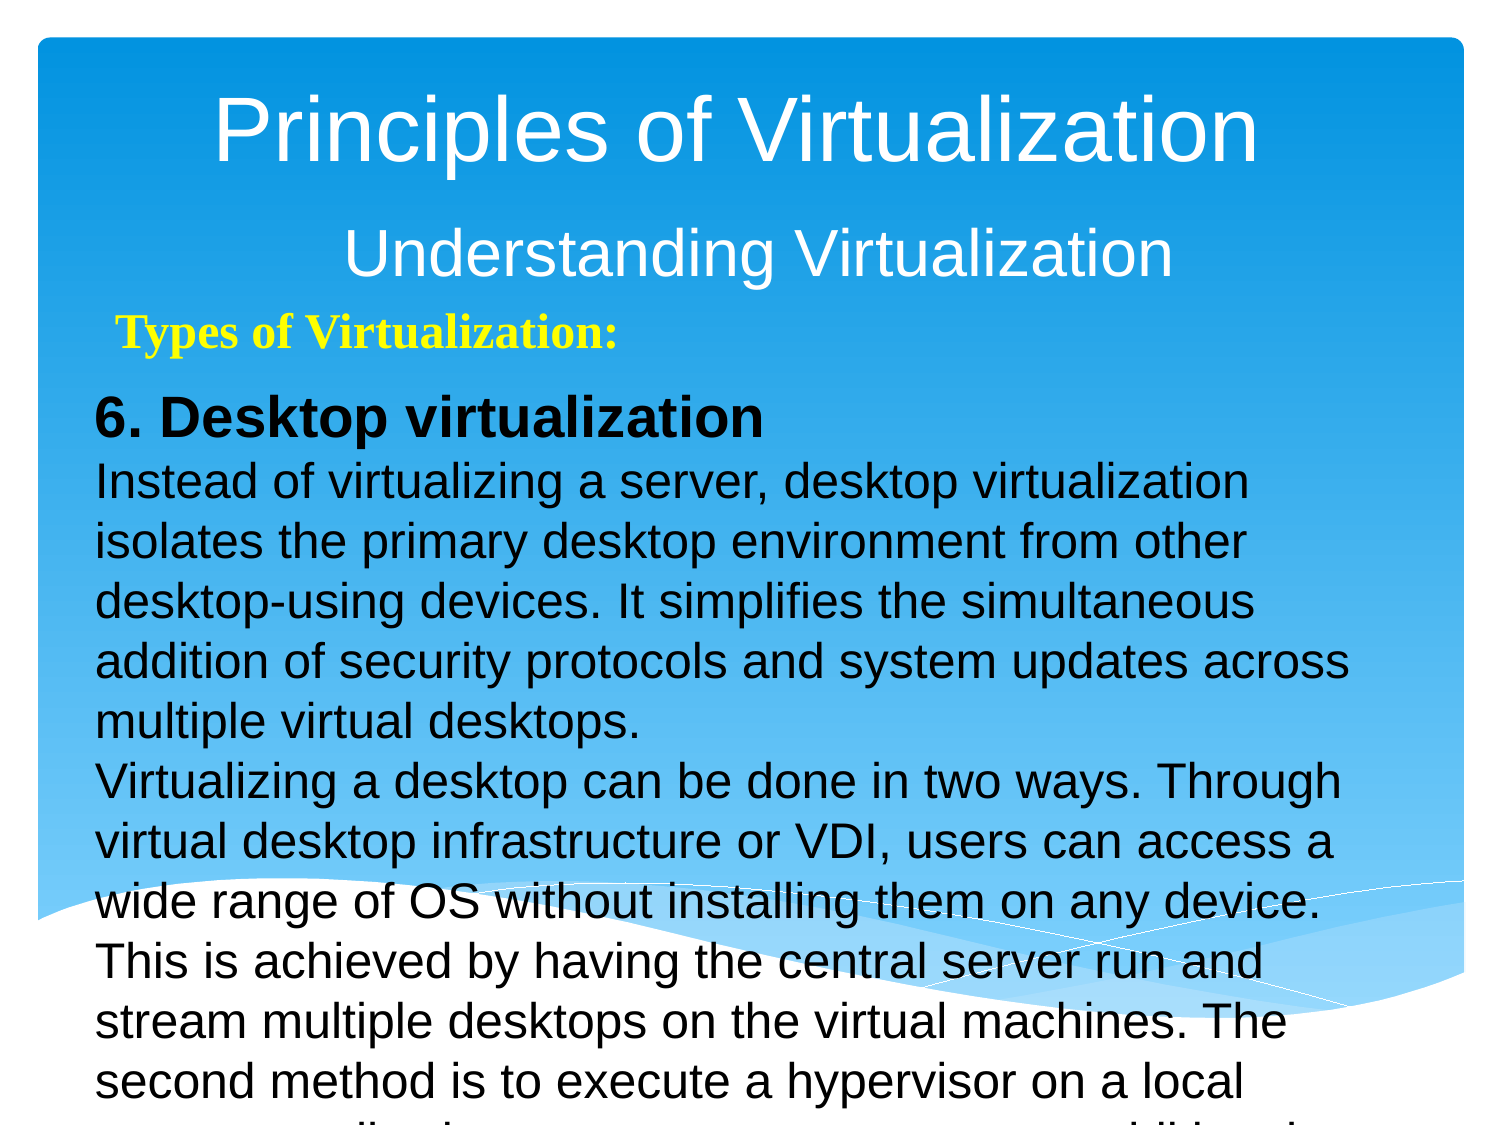

# Principles of Virtualization
 Understanding Virtualization
Types of Virtualization:
6. Desktop virtualization
Instead of virtualizing a server, desktop virtualization isolates the primary desktop environment from other desktop-using devices. It simplifies the simultaneous addition of security protocols and system updates across multiple virtual desktops.
Virtualizing a desktop can be done in two ways. Through virtual desktop infrastructure or VDI, users can access a wide range of OS without installing them on any device. This is achieved by having the central server run and stream multiple desktops on the virtual machines. The second method is to execute a hypervisor on a local computer, allowing users to run one or more additional operating systems on the same machine.